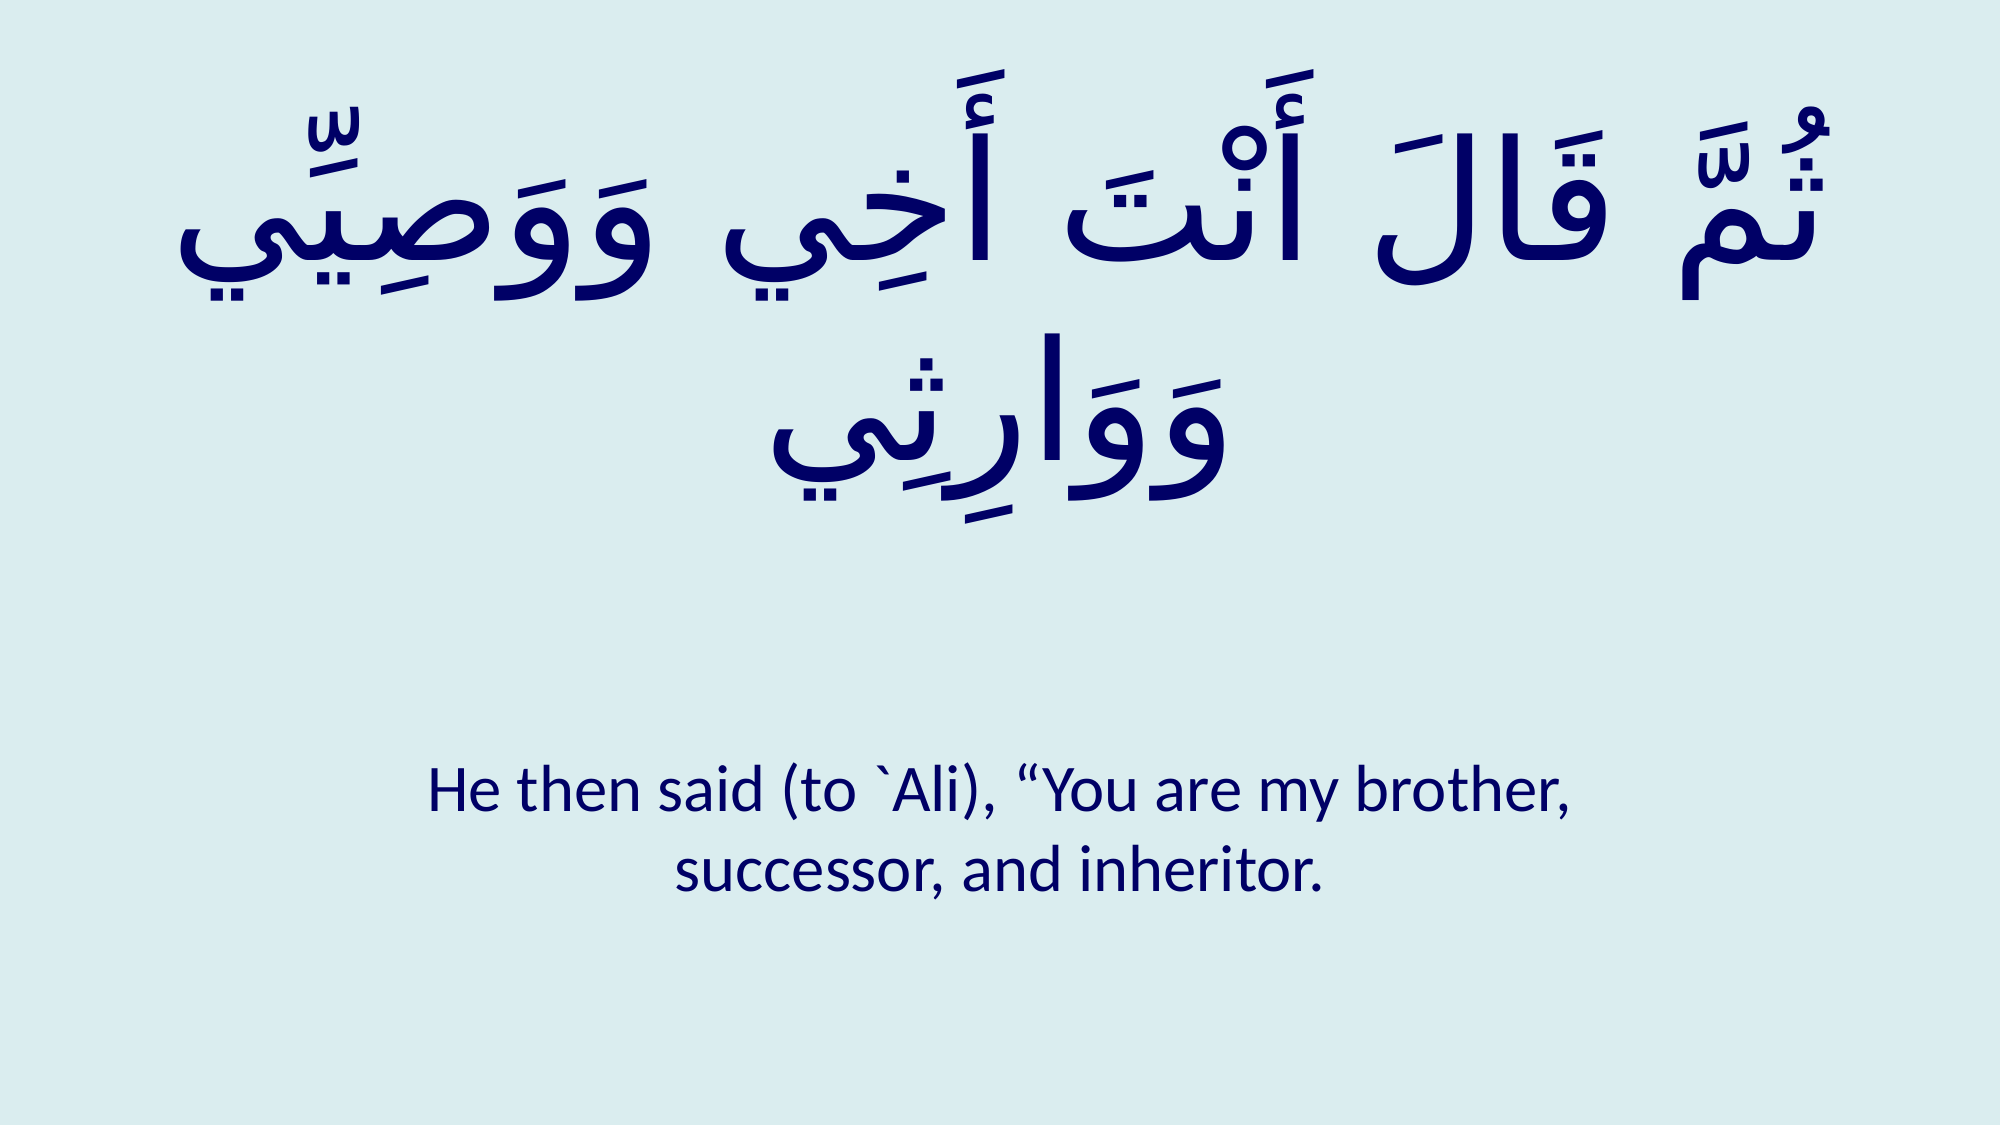

# ثُمَّ قَالَ أَنْتَ أَخِي وَوَصِيِّي وَوَارِثِي
He then said (to `Ali), “You are my brother, successor, and inheritor.